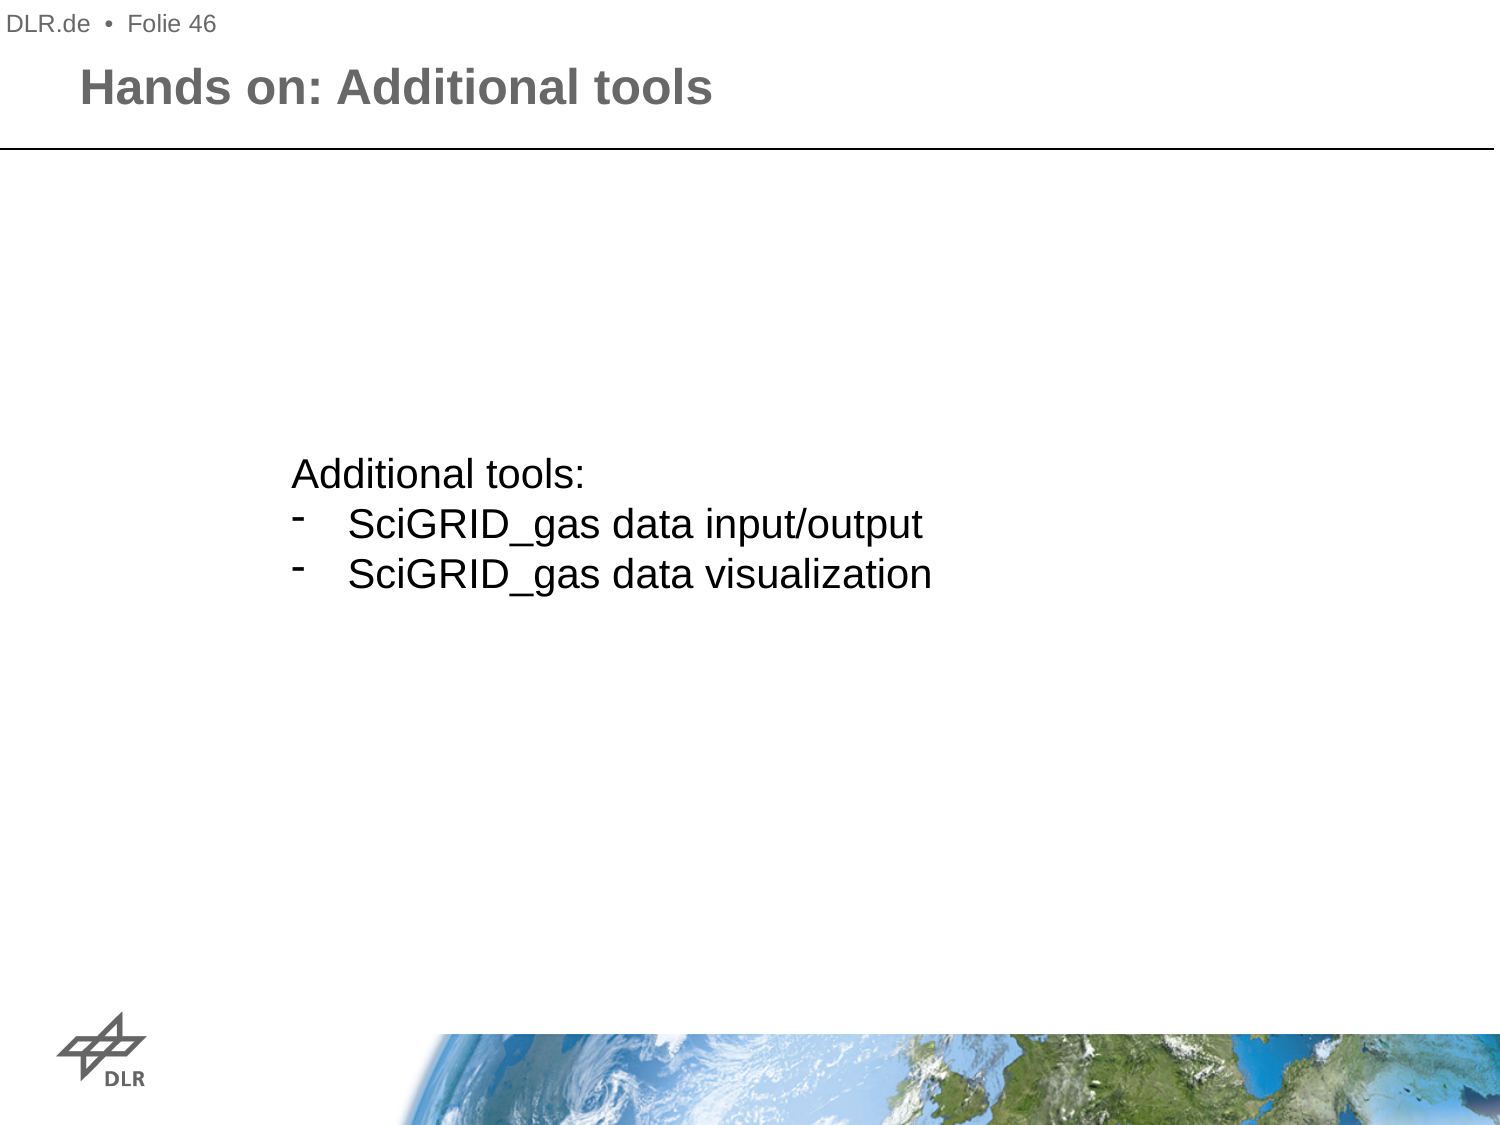

DLR.de  •  Folie 46
Hands on: Additional tools
Additional tools:
SciGRID_gas data input/output
SciGRID_gas data visualization